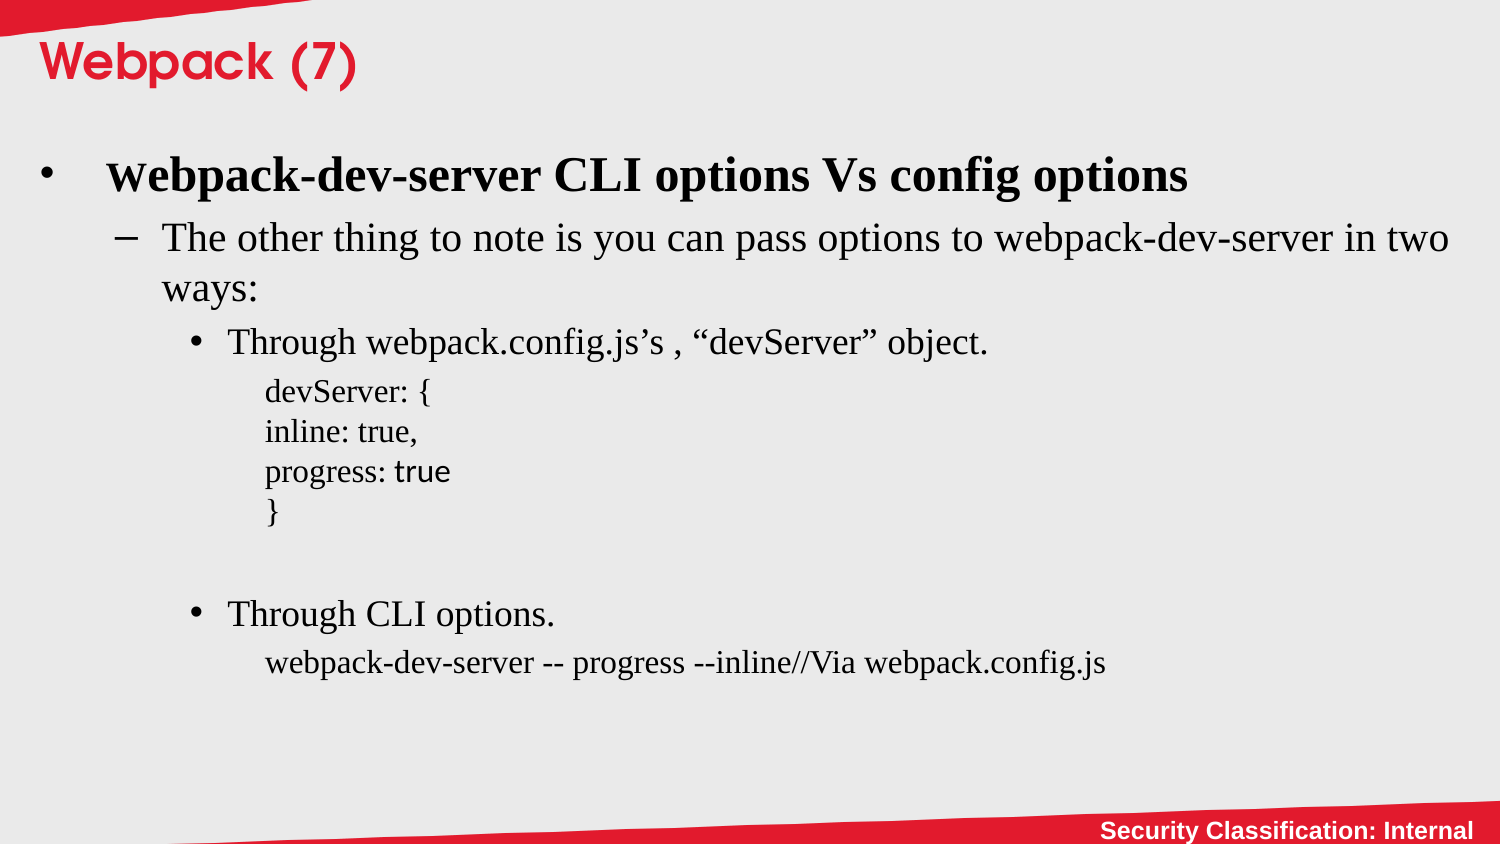

# Webpack (7)
 Webpack-dev-server CLI options Vs config options
The other thing to note is you can pass options to webpack-dev-server in two ways:
Through webpack.config.js’s , “devServer” object.
devServer: {
inline: true,
progress: true
}

Through CLI options.
webpack-dev-server -- progress --inline//Via webpack.config.js